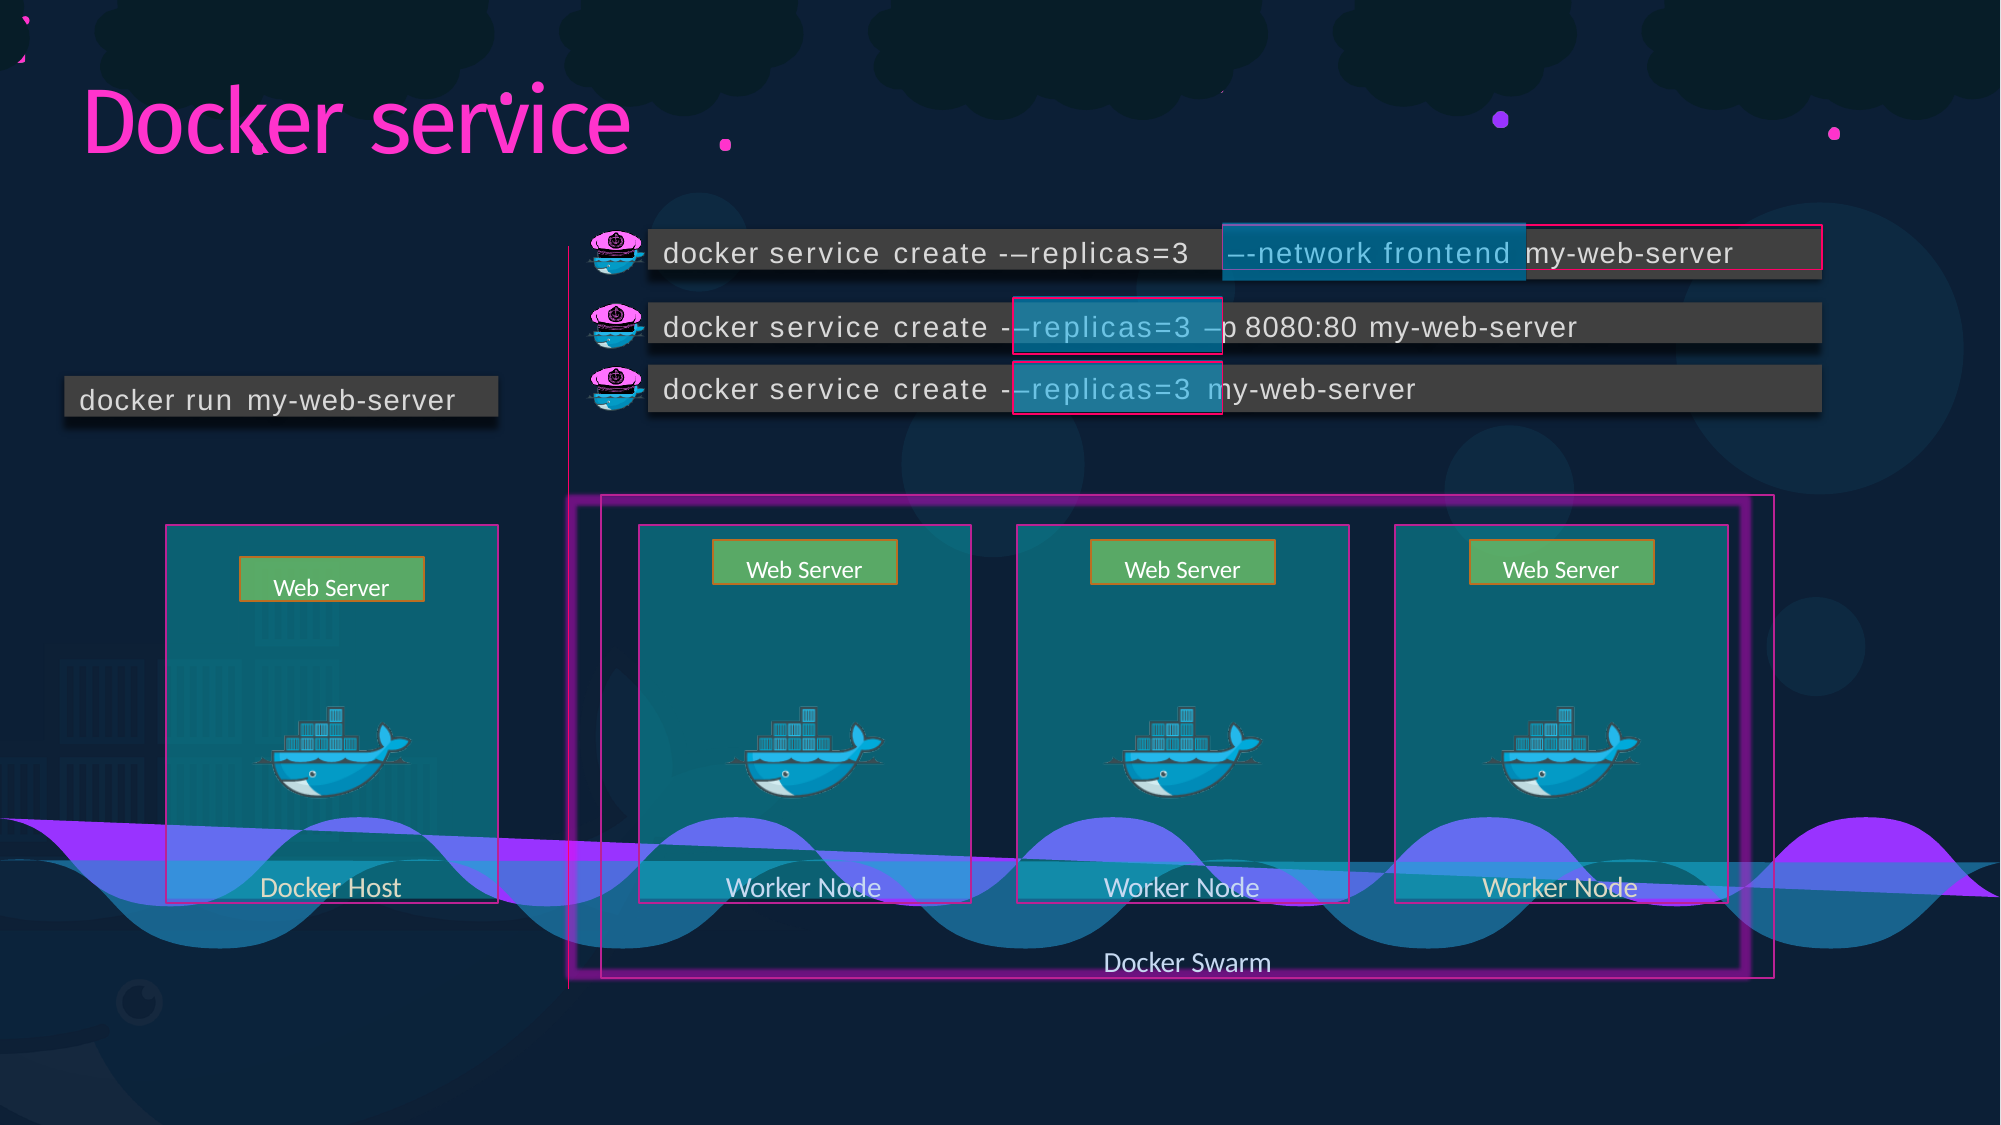

# Docker service

–-network frontend my-web-server
docker service create -–replicas=3

docker service create -–replicas=3 –p 8080:80 my-web-server

docker service create -–replicas=3 my-web-server

docker run my-web-server

Docker Swarm

Docker Host

Worker Node

Worker Node

Worker Node
Web Server
Web Server
Web Server
Web Server